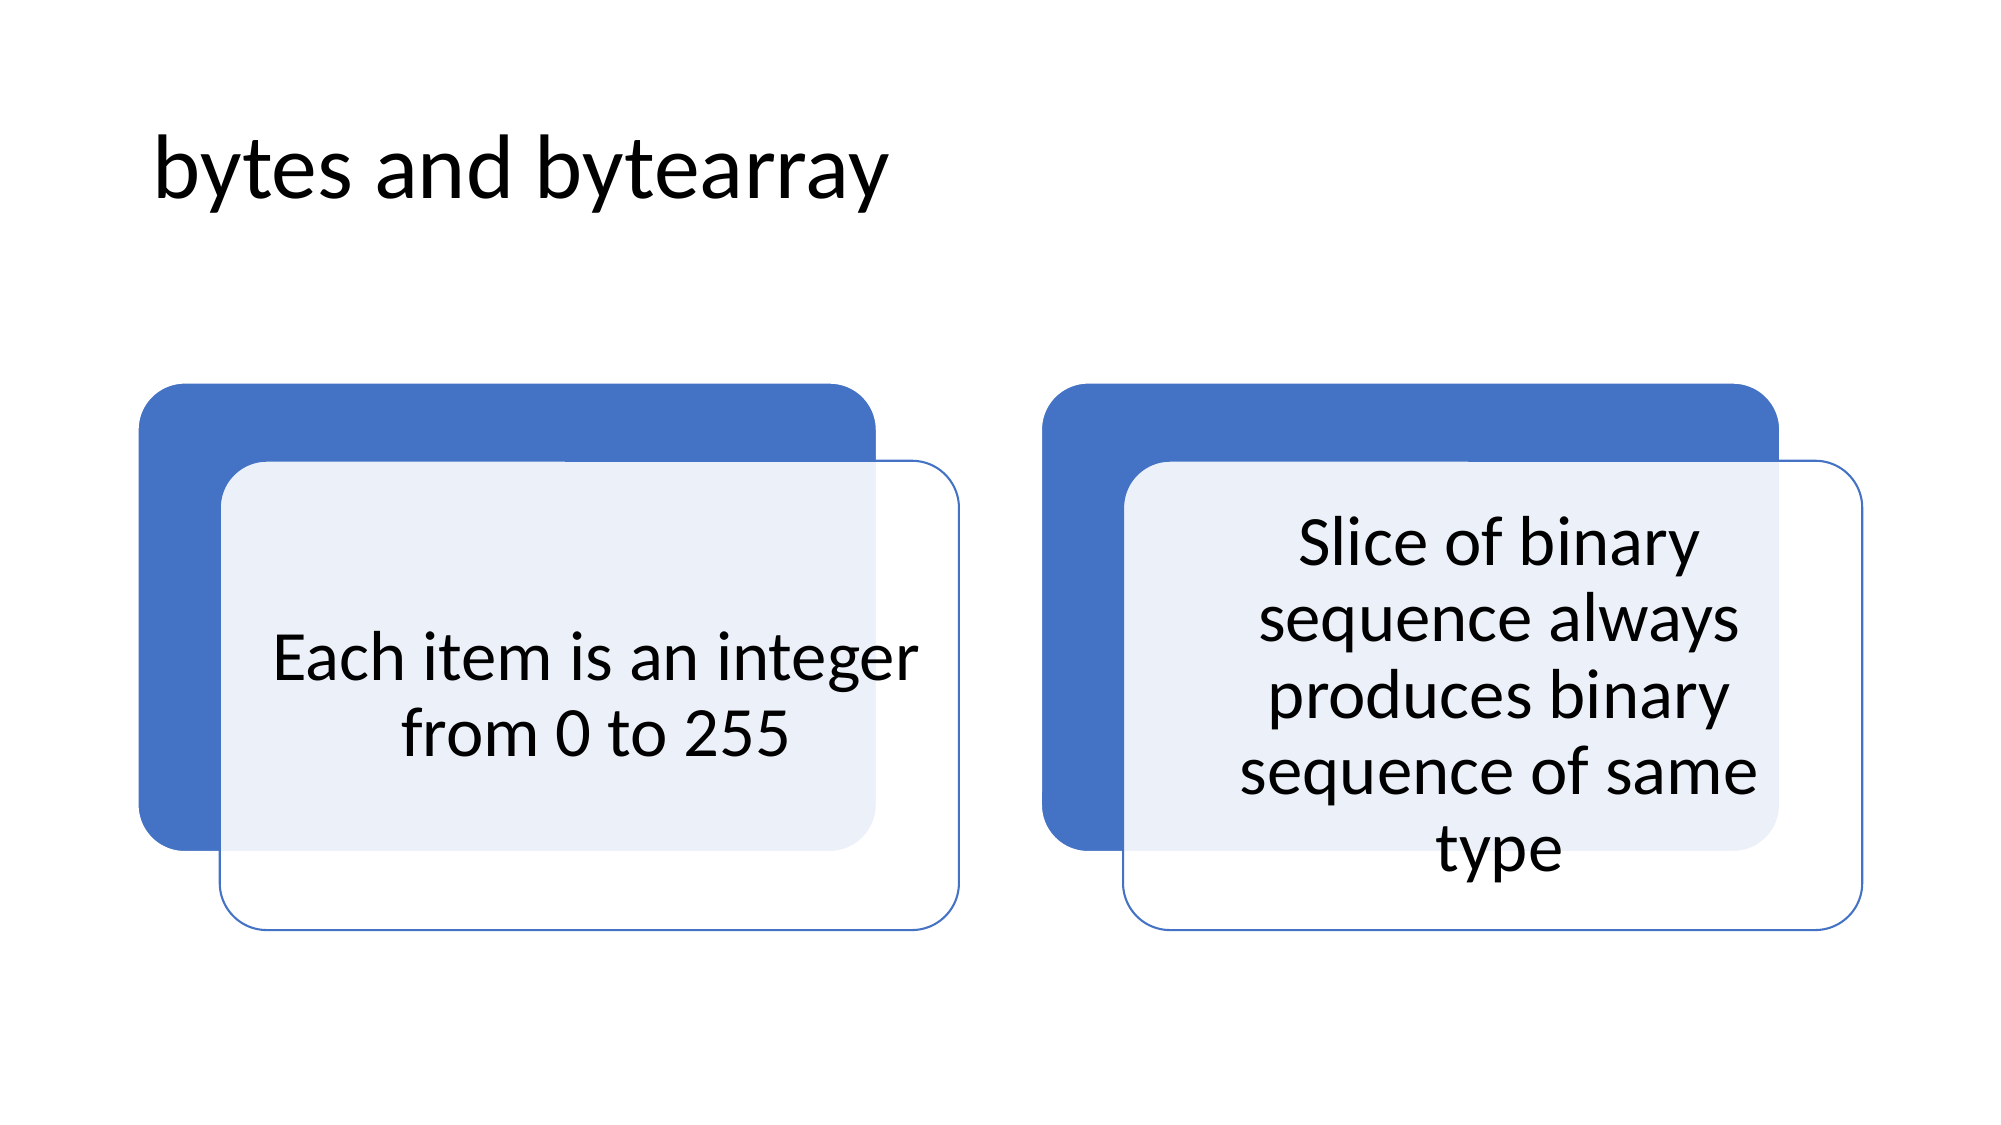

# bytes and bytearray
Each item is an integer from 0 to 255
Slice of binary sequence always produces binary sequence of same type